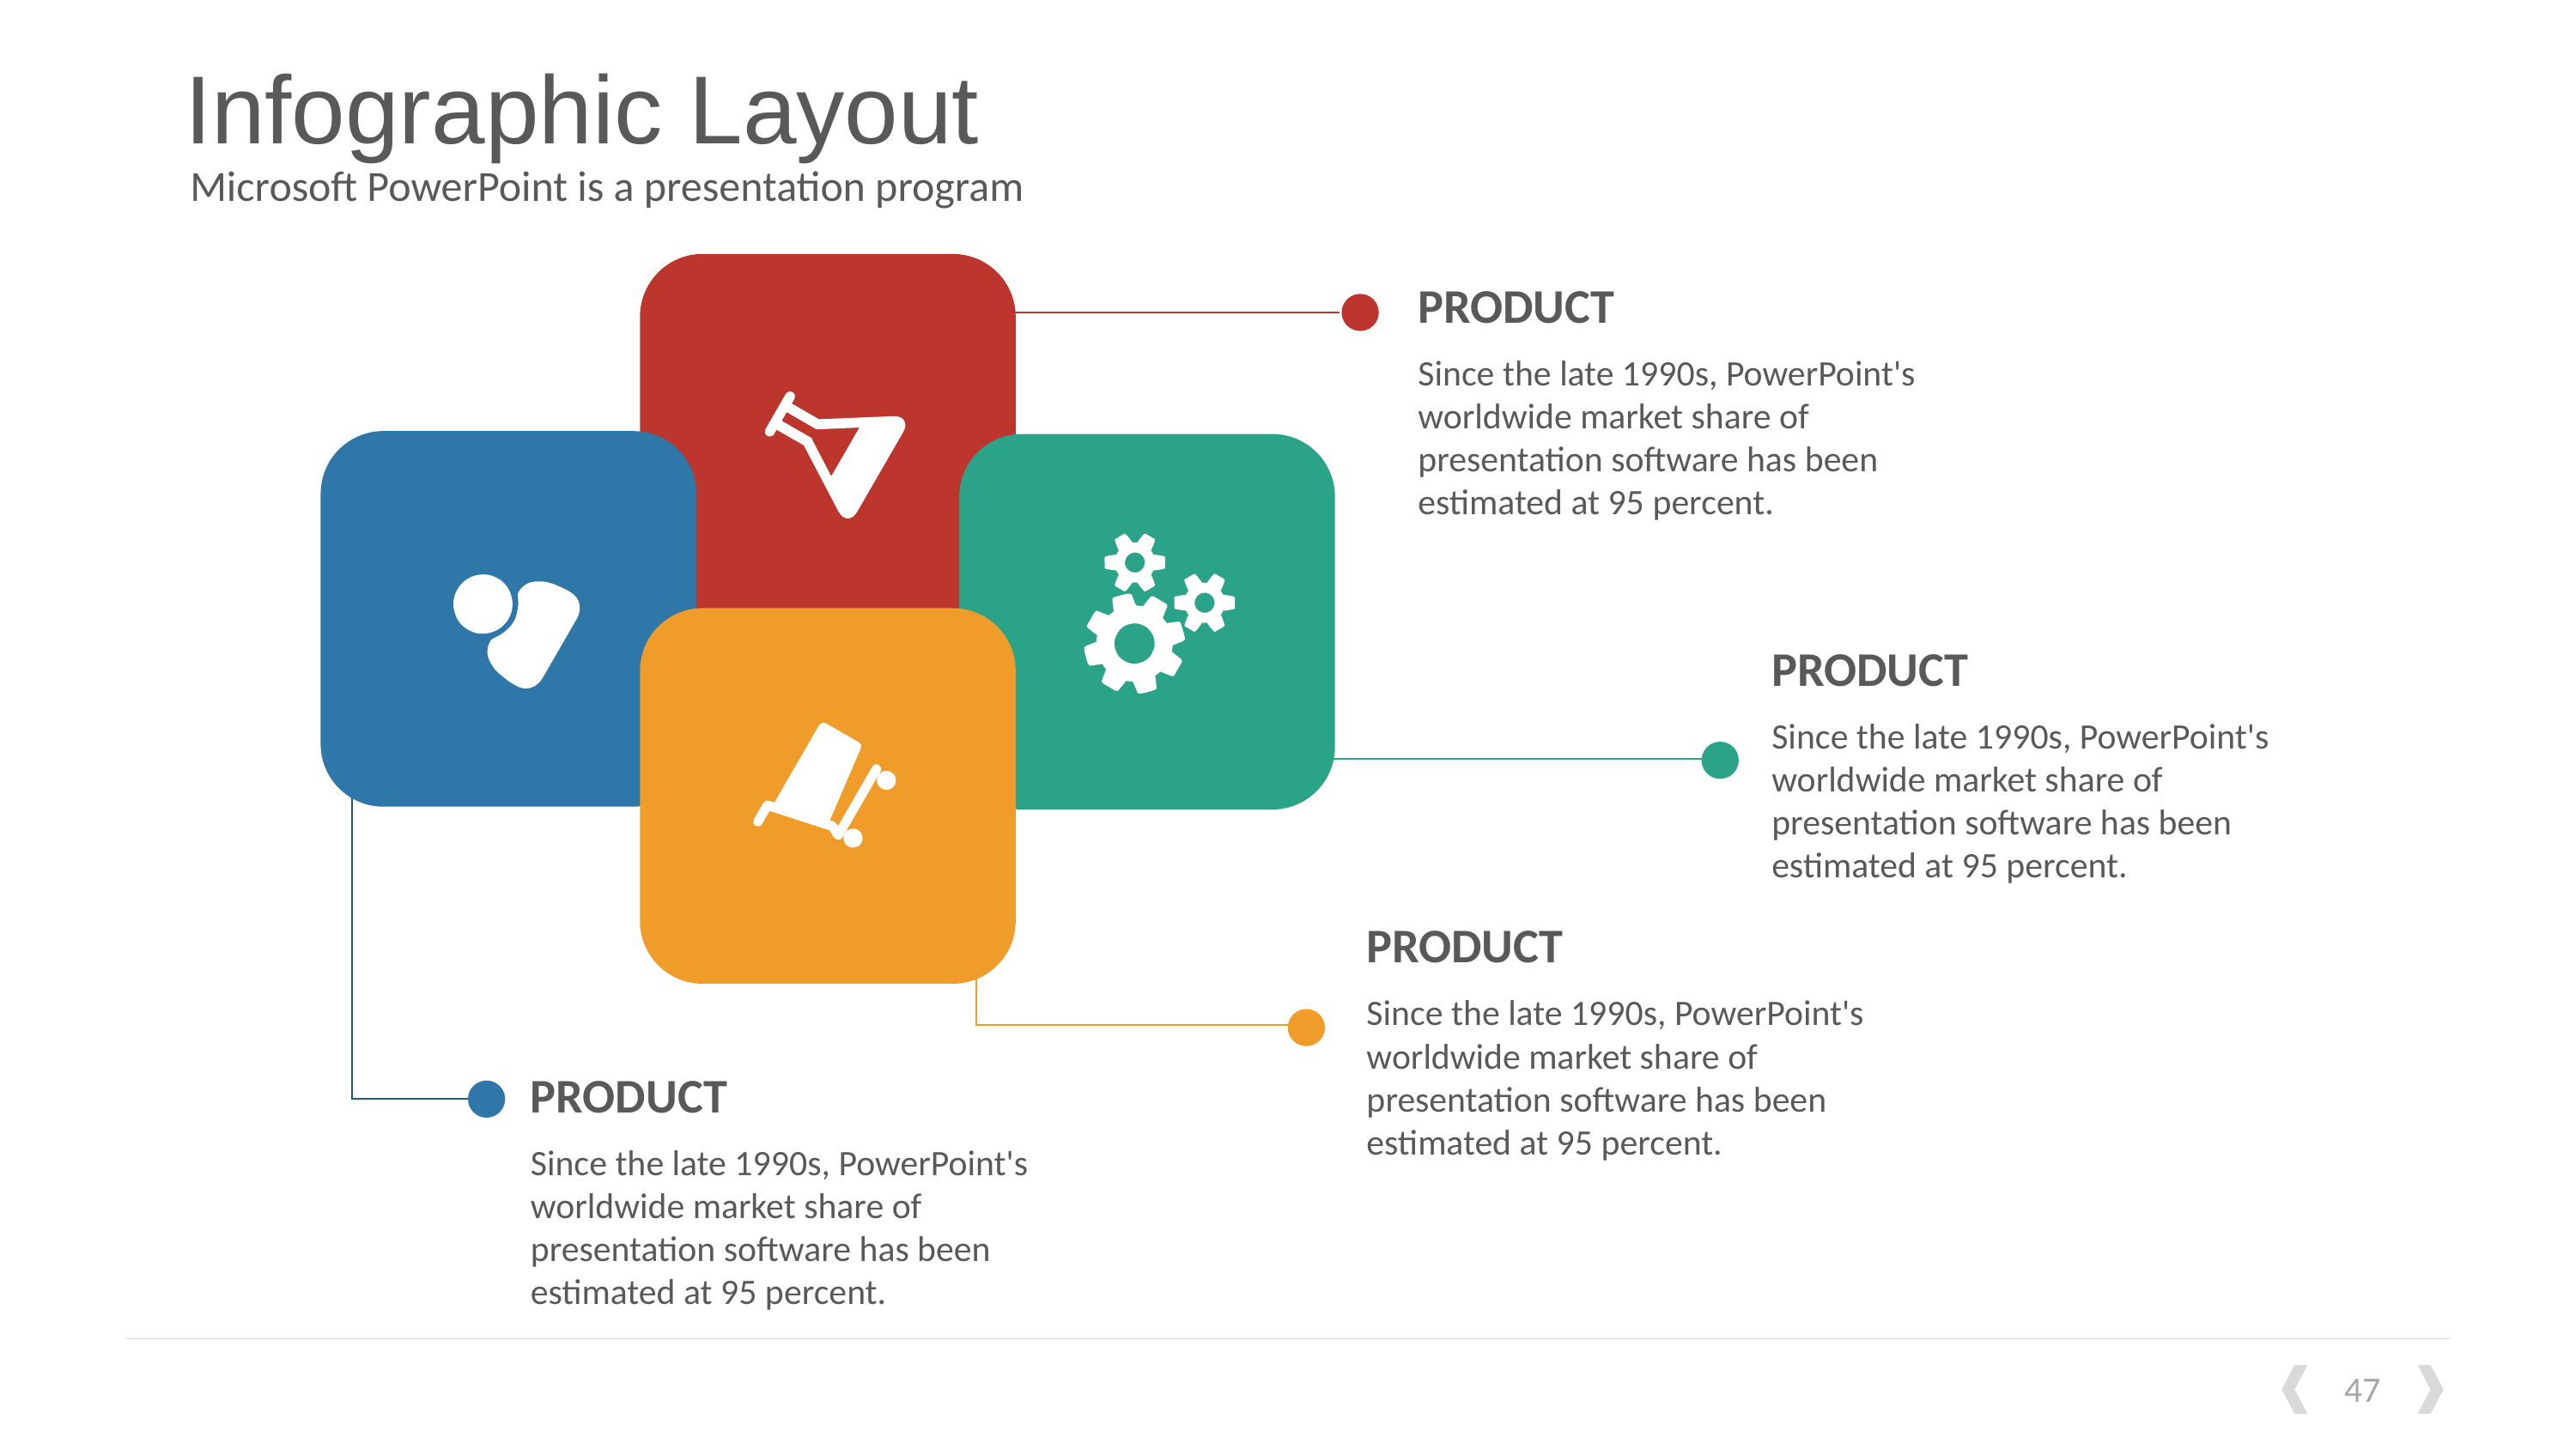

# Infographic Layout
Microsoft PowerPoint is a presentation program

PRODUCT

Since the late 1990s, PowerPoint's worldwide market share of presentation software has been estimated at 95 percent.

PRODUCT

Since the late 1990s, PowerPoint's worldwide market share of presentation software has been estimated at 95 percent.

PRODUCT
Since the late 1990s, PowerPoint's worldwide market share of presentation software has been estimated at 95 percent.

PRODUCT

Since the late 1990s, PowerPoint's worldwide market share of presentation software has been estimated at 95 percent.